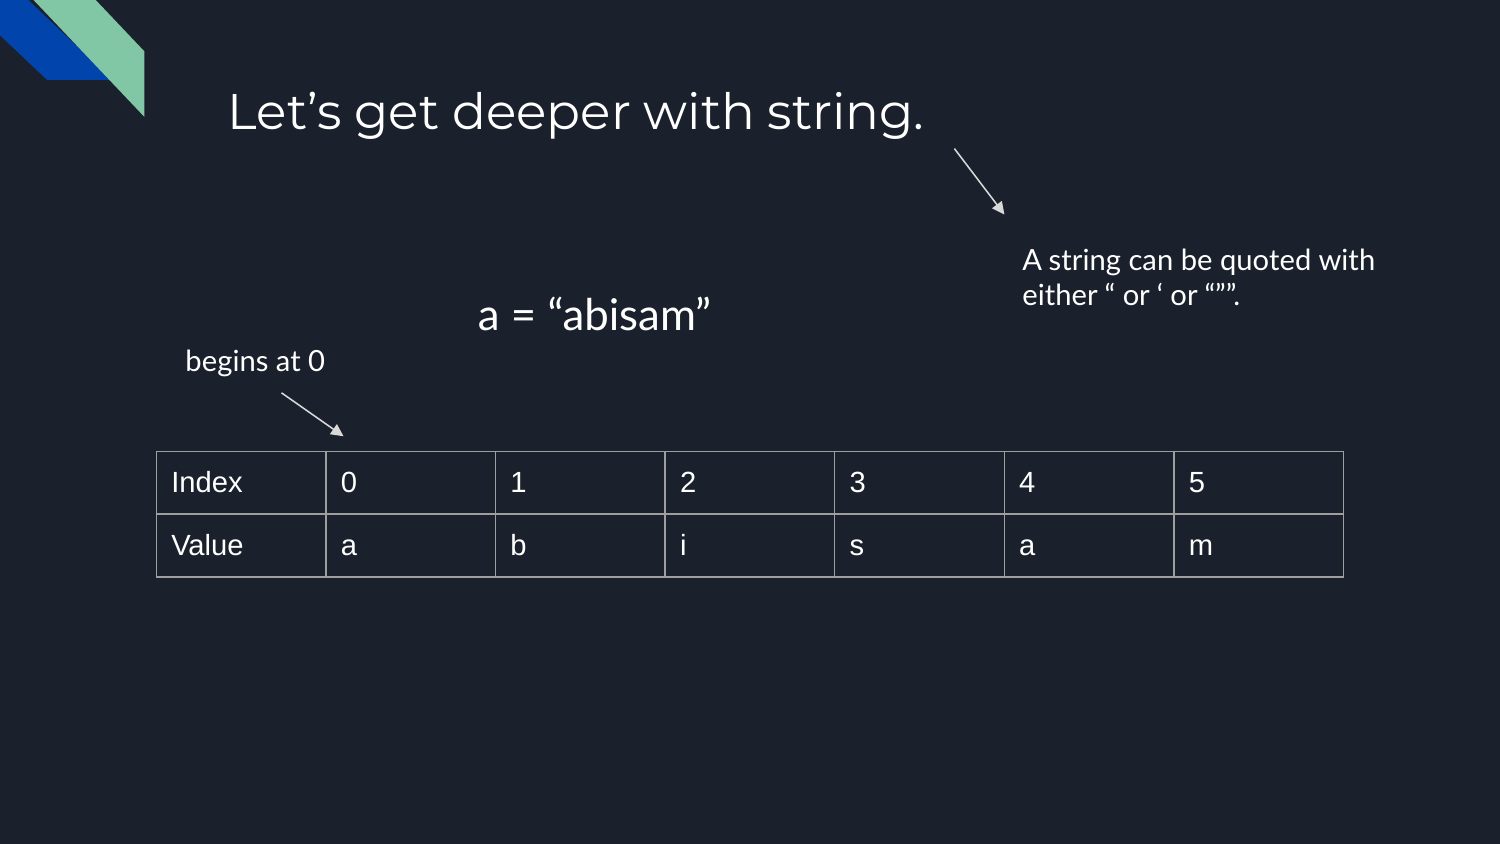

# Let’s get deeper with string.
A string can be quoted with either “ or ‘ or “””.
a = “abisam”
begins at 0
| Index | 0 | 1 | 2 | 3 | 4 | 5 |
| --- | --- | --- | --- | --- | --- | --- |
| Value | a | b | i | s | a | m |